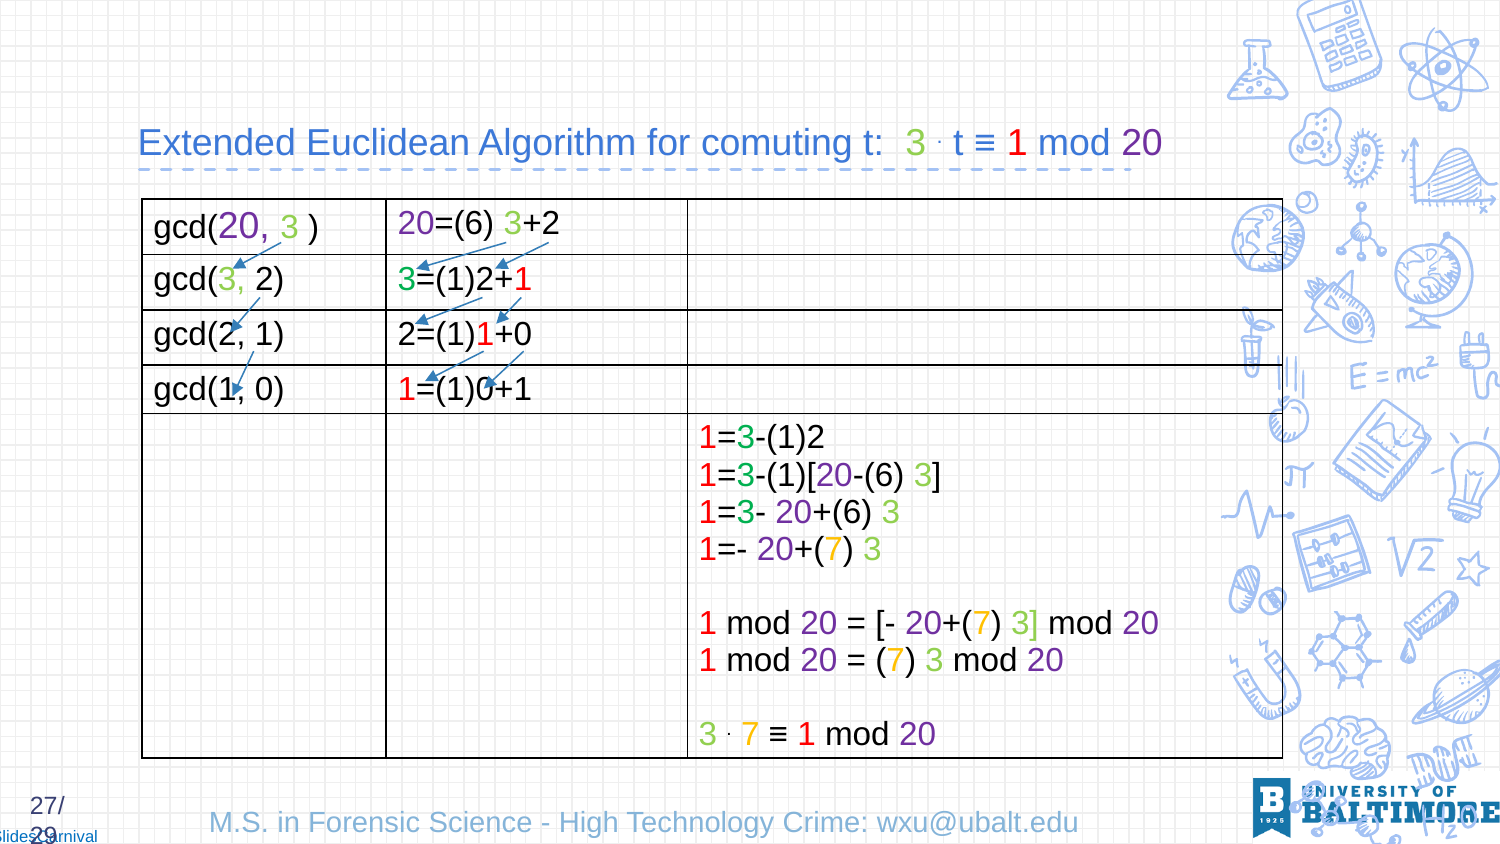

# Extended Euclidean Algorithm for comuting t:  3 . t ≡ 1 mod 20
| gcd(20, 3 ) | 20=(6) 3+2 |  |
| --- | --- | --- |
| gcd(3, 2) | 3=(1)2+1 |  |
| gcd(2, 1) | 2=(1)1+0 |  |
| gcd(1, 0) | 1=(1)0+1 |  |
|  |  | 1=3-(1)2 1=3-(1)[20-(6) 3] 1=3- 20+(6) 3 1=- 20+(7) 3 1 mod 20 = [- 20+(7) 3] mod 20 1 mod 20 = (7) 3 mod 20 3 . 7 ≡ 1 mod 20 |
27/29